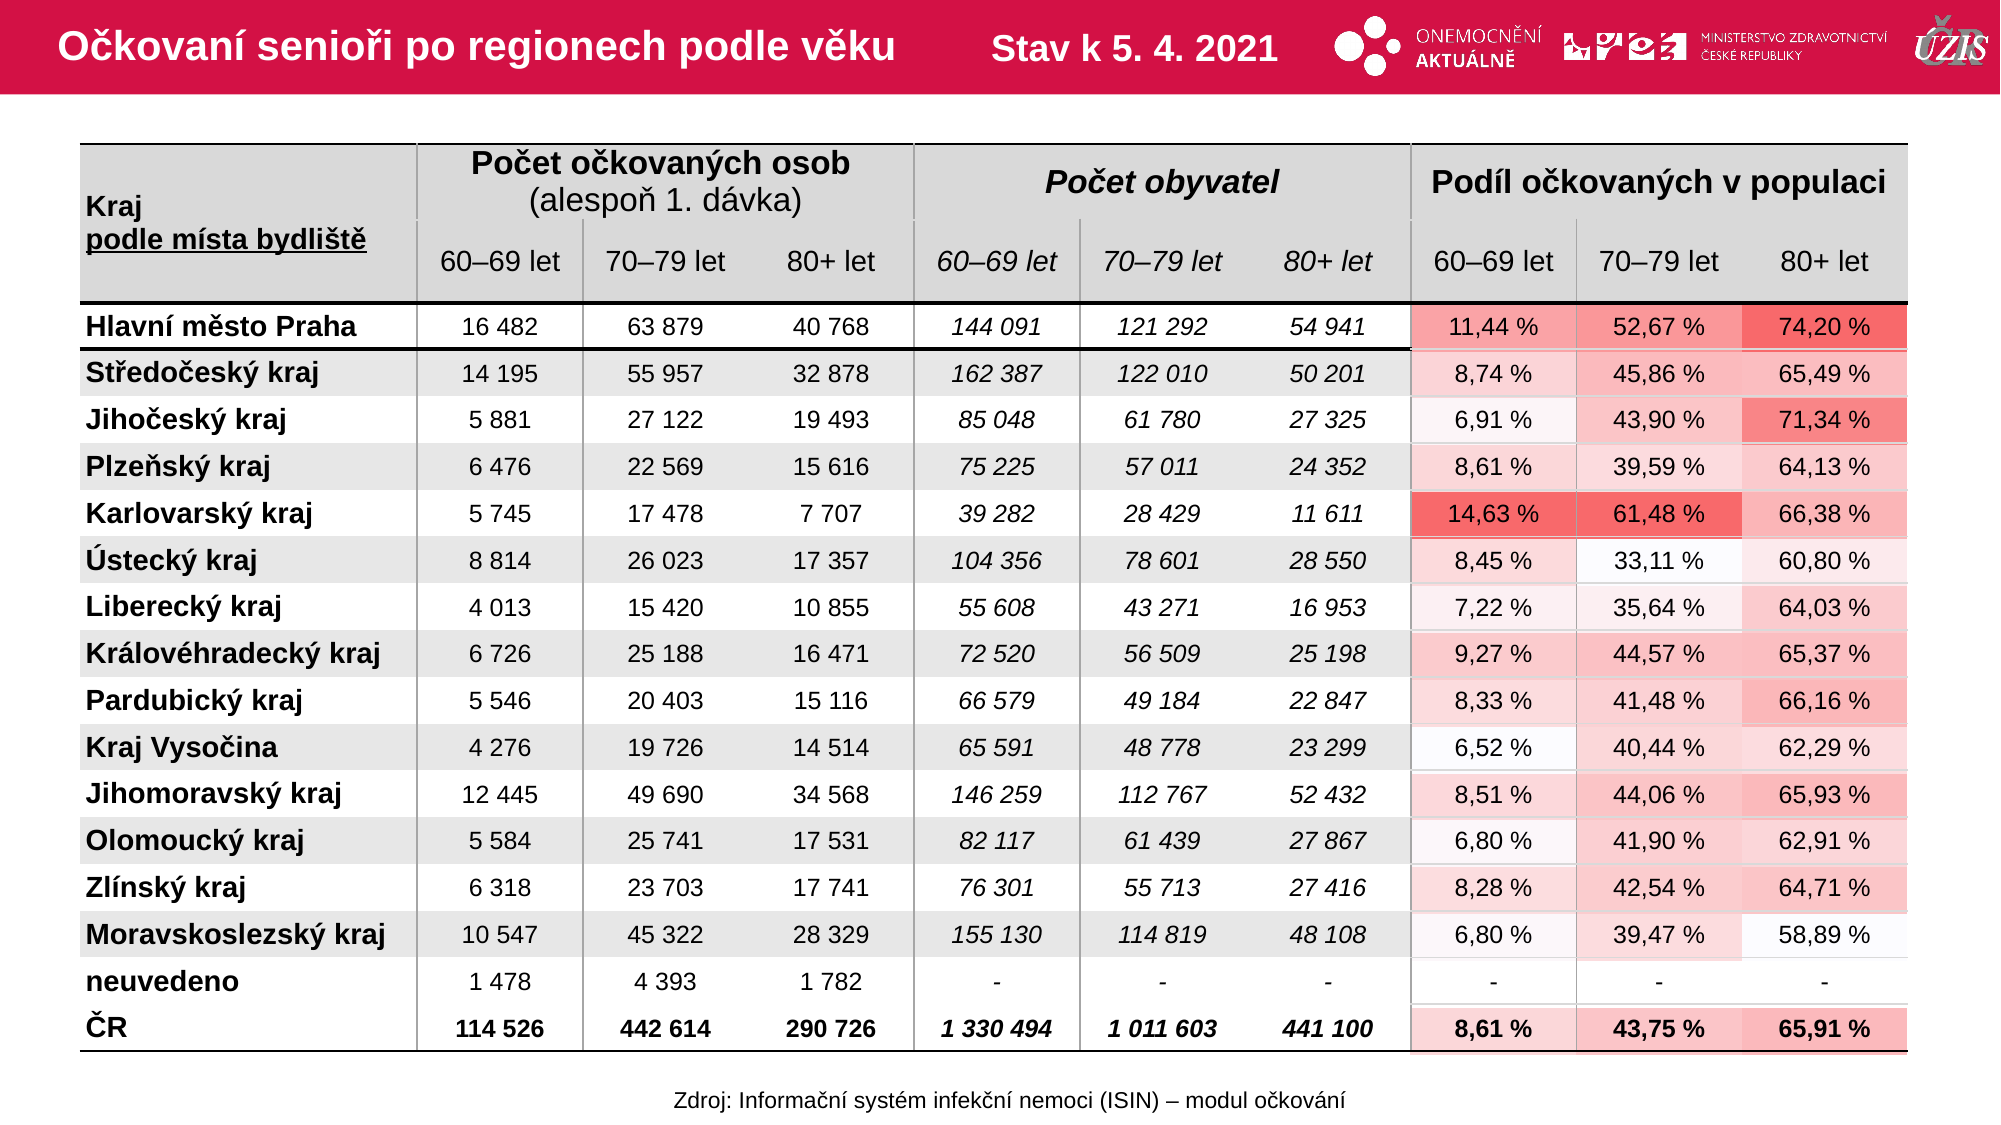

# Očkovaní senioři po regionech podle věku
Stav k 5. 4. 2021
| Kraj podle místa bydliště | Počet očkovaných osob (alespoň 1. dávka) |  |  | Počet obyvatel |  |  | Podíl očkovaných v populaci |  |  |
| --- | --- | --- | --- | --- | --- | --- | --- | --- | --- |
|  | 60–69 let | 70–79 let | 80+ let | 60–69 let | 70–79 let | 80+ let | 60–69 let | 70–79 let | 80+ let |
| Hlavní město Praha | 16 482 | 63 879 | 40 768 | 144 091 | 121 292 | 54 941 | 11,44 % | 52,67 % | 74,20 % |
| Středočeský kraj | 14 195 | 55 957 | 32 878 | 162 387 | 122 010 | 50 201 | 8,74 % | 45,86 % | 65,49 % |
| Jihočeský kraj | 5 881 | 27 122 | 19 493 | 85 048 | 61 780 | 27 325 | 6,91 % | 43,90 % | 71,34 % |
| Plzeňský kraj | 6 476 | 22 569 | 15 616 | 75 225 | 57 011 | 24 352 | 8,61 % | 39,59 % | 64,13 % |
| Karlovarský kraj | 5 745 | 17 478 | 7 707 | 39 282 | 28 429 | 11 611 | 14,63 % | 61,48 % | 66,38 % |
| Ústecký kraj | 8 814 | 26 023 | 17 357 | 104 356 | 78 601 | 28 550 | 8,45 % | 33,11 % | 60,80 % |
| Liberecký kraj | 4 013 | 15 420 | 10 855 | 55 608 | 43 271 | 16 953 | 7,22 % | 35,64 % | 64,03 % |
| Královéhradecký kraj | 6 726 | 25 188 | 16 471 | 72 520 | 56 509 | 25 198 | 9,27 % | 44,57 % | 65,37 % |
| Pardubický kraj | 5 546 | 20 403 | 15 116 | 66 579 | 49 184 | 22 847 | 8,33 % | 41,48 % | 66,16 % |
| Kraj Vysočina | 4 276 | 19 726 | 14 514 | 65 591 | 48 778 | 23 299 | 6,52 % | 40,44 % | 62,29 % |
| Jihomoravský kraj | 12 445 | 49 690 | 34 568 | 146 259 | 112 767 | 52 432 | 8,51 % | 44,06 % | 65,93 % |
| Olomoucký kraj | 5 584 | 25 741 | 17 531 | 82 117 | 61 439 | 27 867 | 6,80 % | 41,90 % | 62,91 % |
| Zlínský kraj | 6 318 | 23 703 | 17 741 | 76 301 | 55 713 | 27 416 | 8,28 % | 42,54 % | 64,71 % |
| Moravskoslezský kraj | 10 547 | 45 322 | 28 329 | 155 130 | 114 819 | 48 108 | 6,80 % | 39,47 % | 58,89 % |
| neuvedeno | 1 478 | 4 393 | 1 782 | - | - | - | - | - | - |
| ČR | 114 526 | 442 614 | 290 726 | 1 330 494 | 1 011 603 | 441 100 | 8,61 % | 43,75 % | 65,91 % |
|  |  |  |  |  |  |  |  |  |
| --- | --- | --- | --- | --- | --- | --- | --- | --- |
|  |  |  |  |  |  |  |  |  |
|  |  |  |  |  |  |  |  |  |
|  |  |  |  |  |  |  |  |  |
|  |  |  |  |  |  |  |  |  |
|  |  |  |  |  |  |  |  |  |
|  |  |  |  |  |  |  |  |  |
|  |  |  |  |  |  |  |  |  |
|  |  |  |  |  |  |  |  |  |
|  |  |  |  |  |  |  |  |  |
|  |  |  |  |  |  |  |  |  |
|  |  |  |  |  |  |  |  |  |
|  |  |  |  |  |  |  |  |  |
|  |  |  |  |  |  |  |  |  |
|  |  |  |  |  |  |  |  |  |
|  |  |  |  |  |  |  |  |  |
Zdroj: Informační systém infekční nemoci (ISIN) – modul očkování